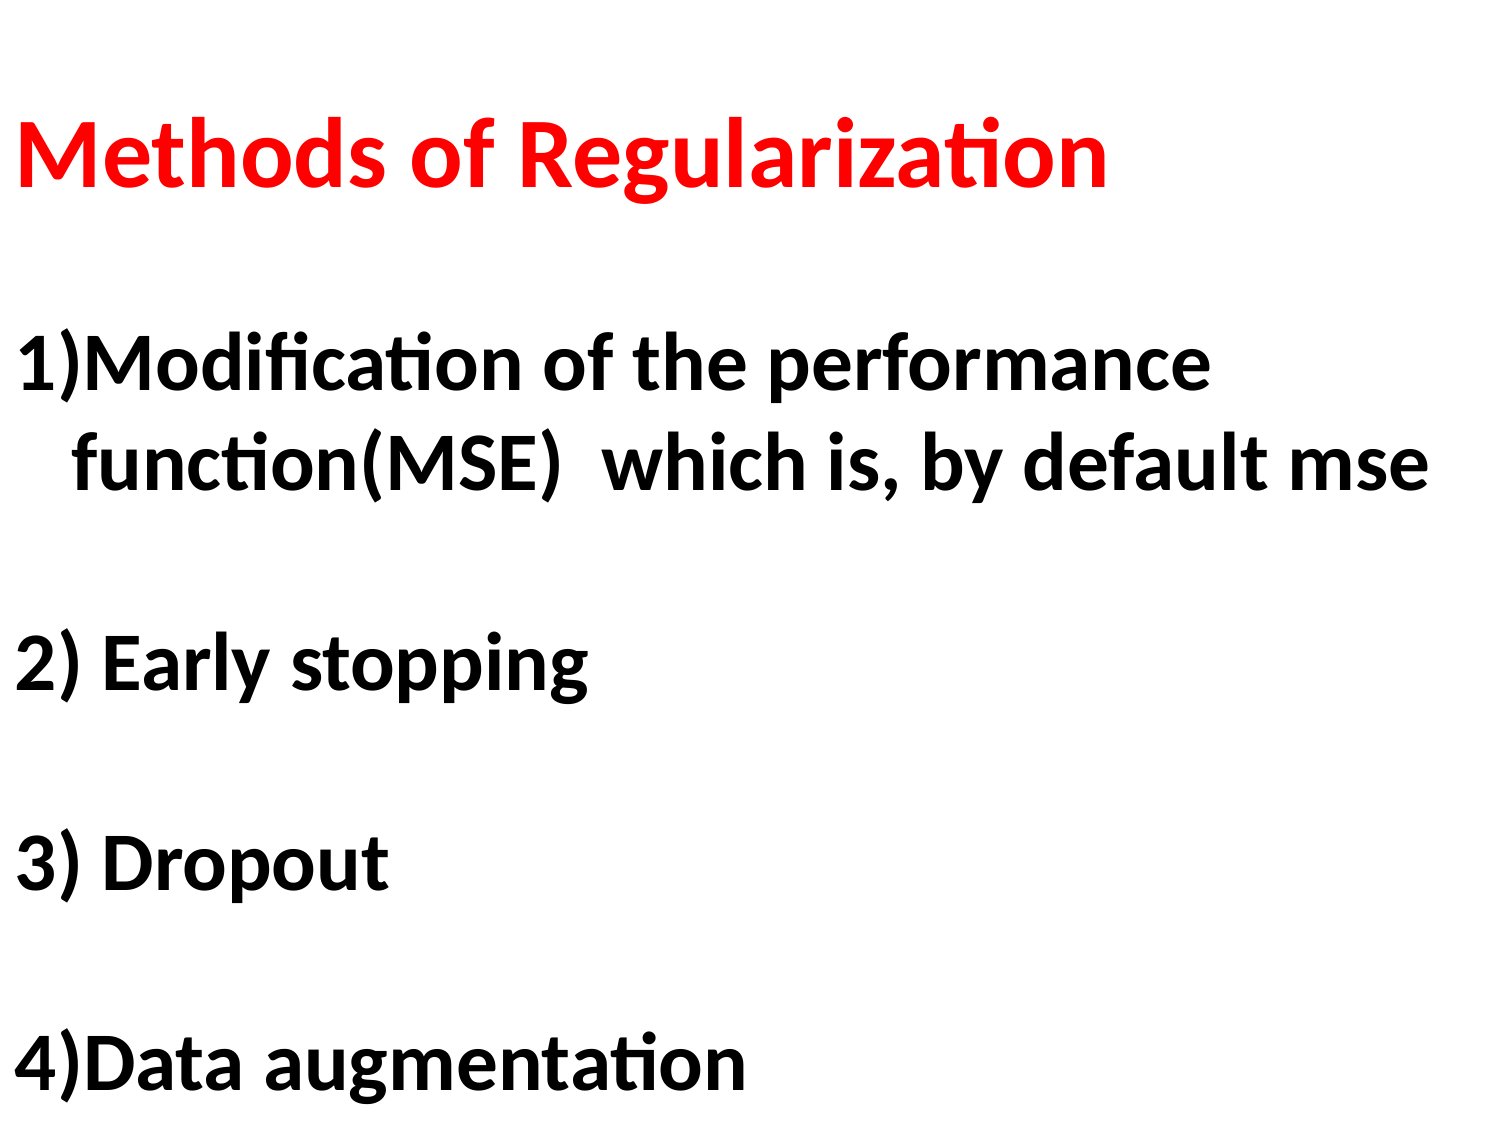

Methods of Regularization

Modification of the performance function(MSE)  which is, by default mse

2) Early stopping

3) Dropout

4)Data augmentation